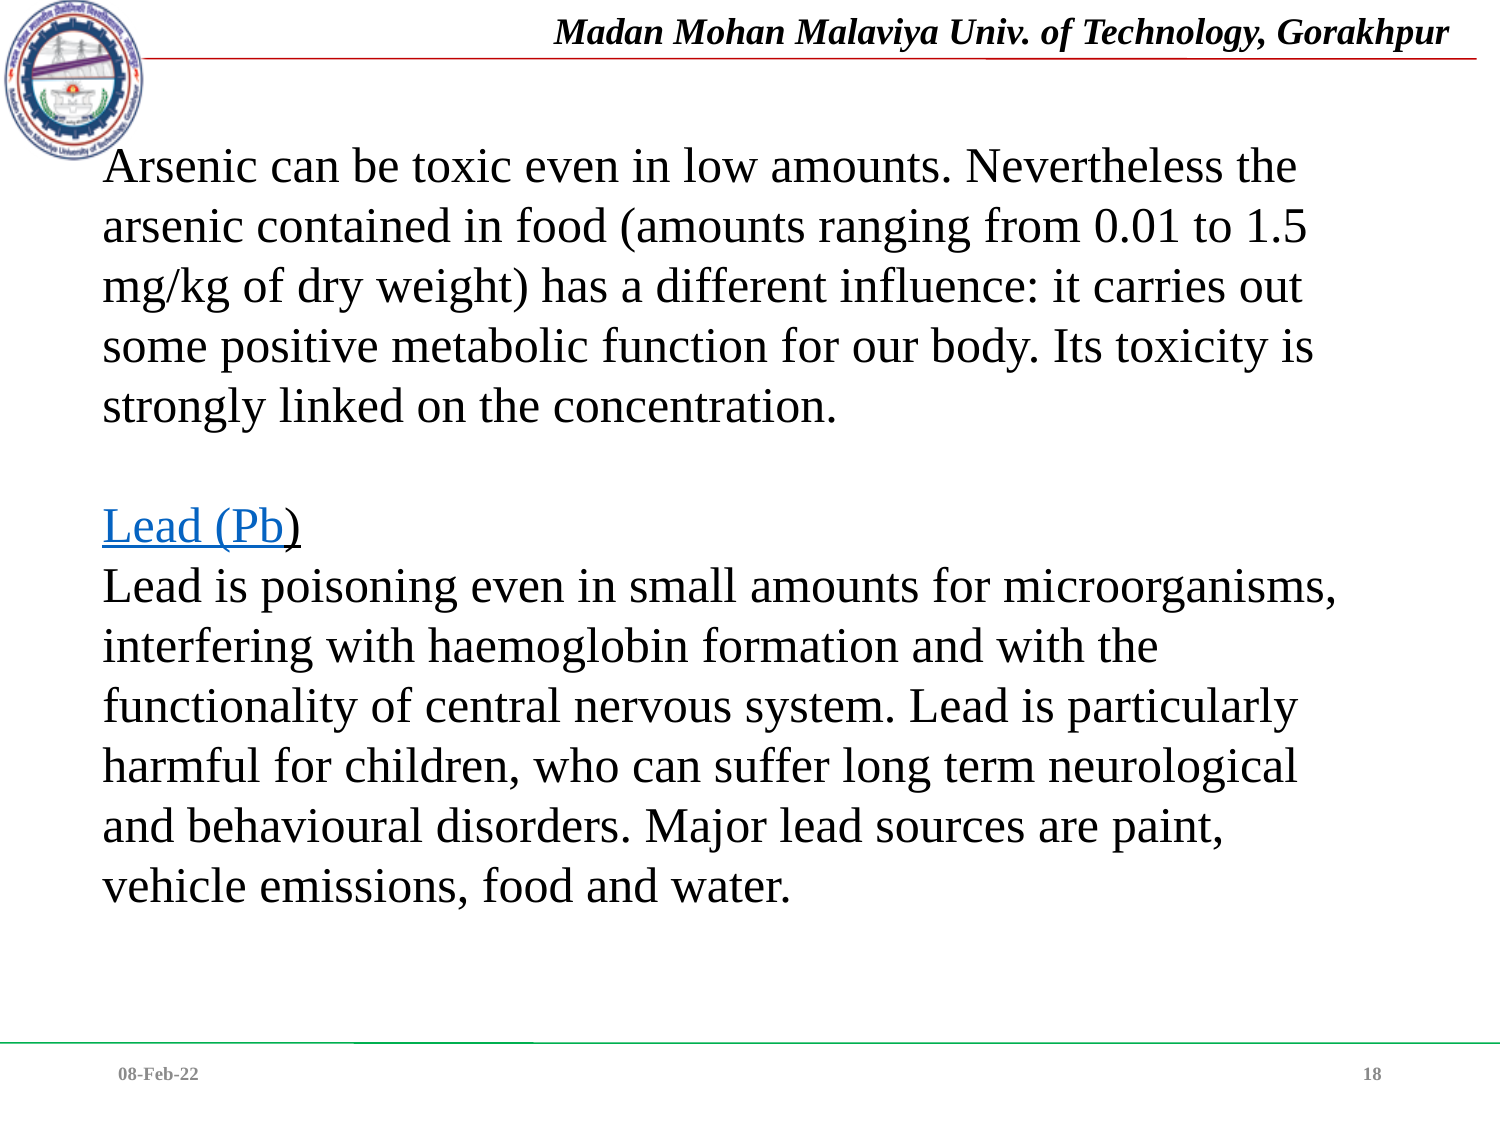

Arsenic can be toxic even in low amounts. Nevertheless the arsenic contained in food (amounts ranging from 0.01 to 1.5 mg/kg of dry weight) has a different influence: it carries out some positive metabolic function for our body. Its toxicity is strongly linked on the concentration.
Lead (Pb)
Lead is poisoning even in small amounts for microorganisms, interfering with haemoglobin formation and with the functionality of central nervous system. Lead is particularly harmful for children, who can suffer long term neurological and behavioural disorders. Major lead sources are paint, vehicle emissions, food and water.
08-Feb-22

18